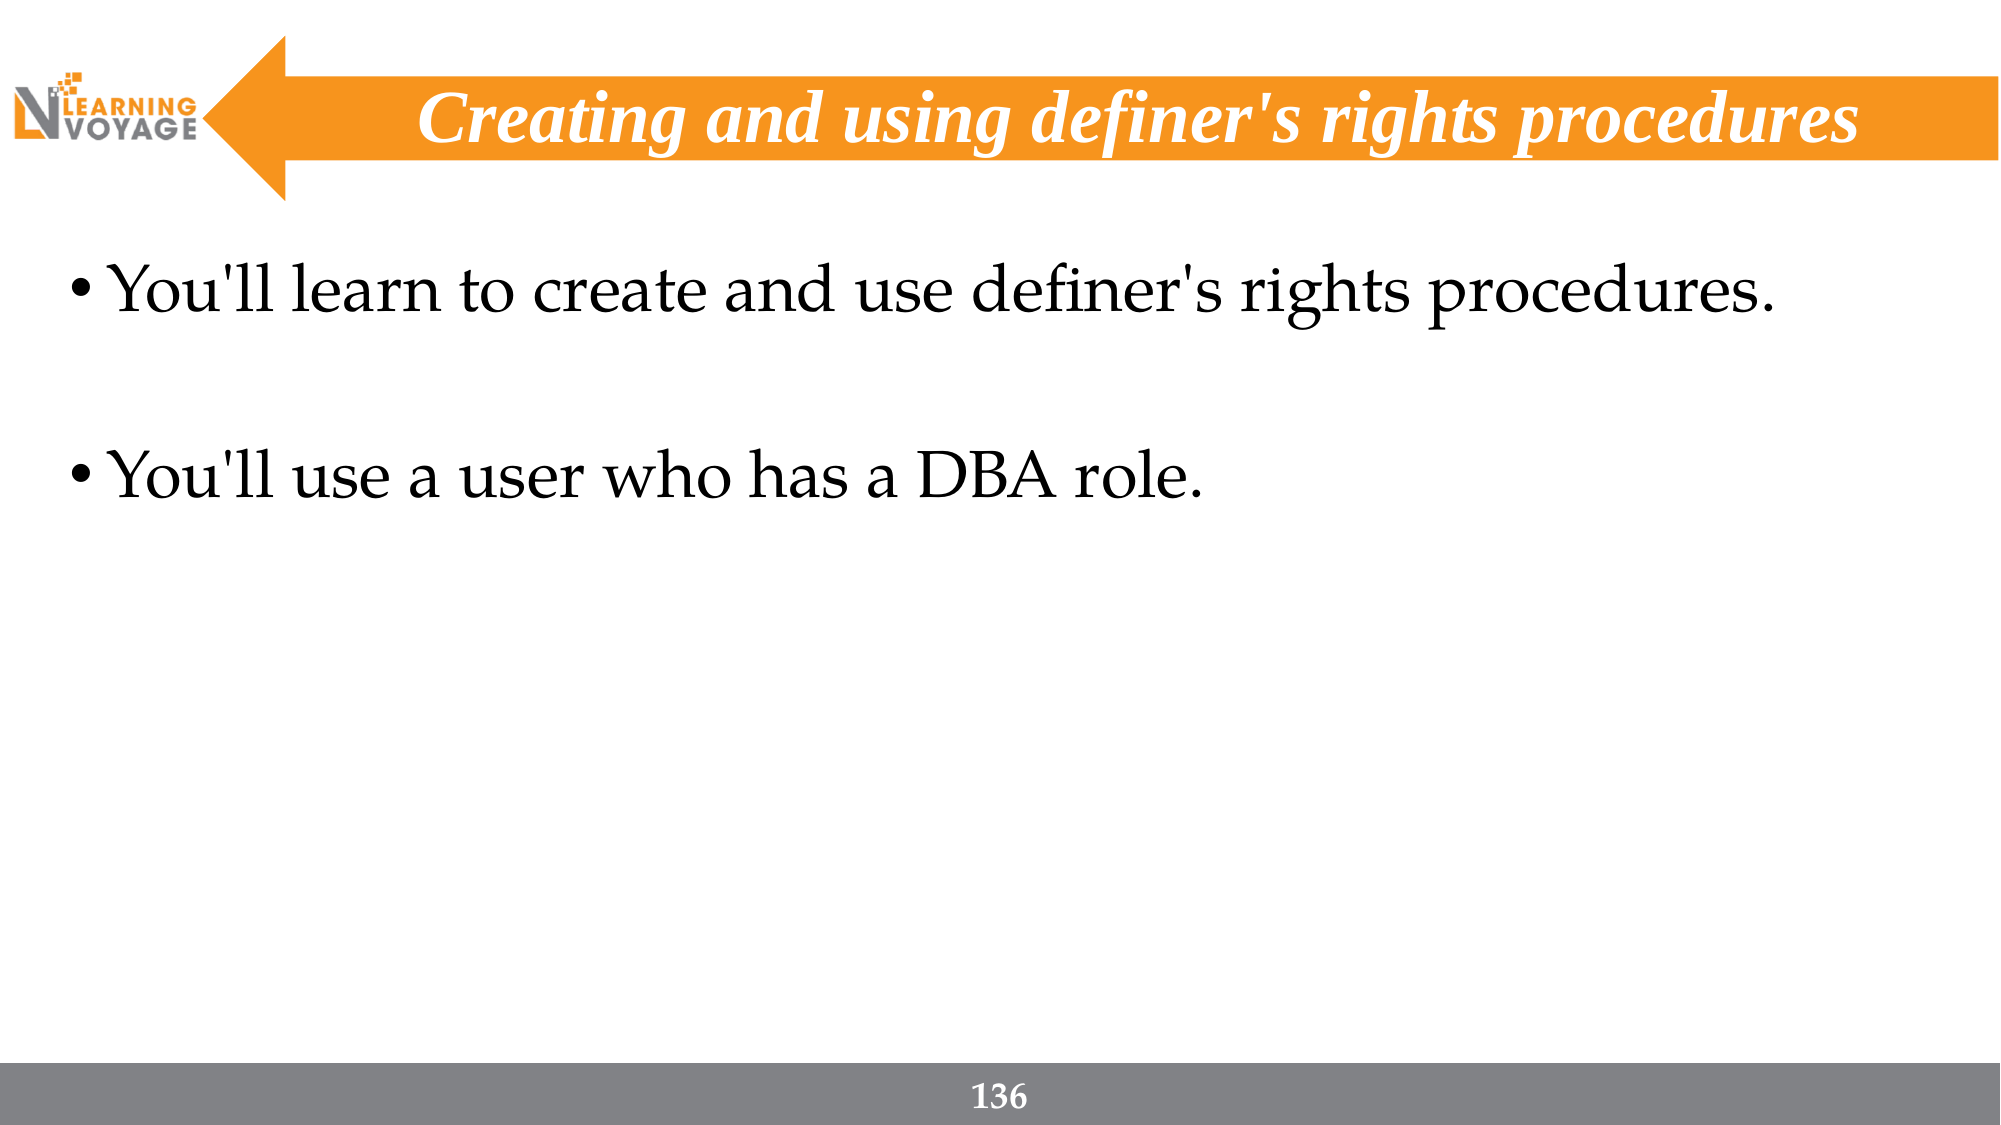

# Creating and using definer's rights procedures
You'll learn to create and use definer's rights procedures.

You'll use a user who has a DBA role.
136